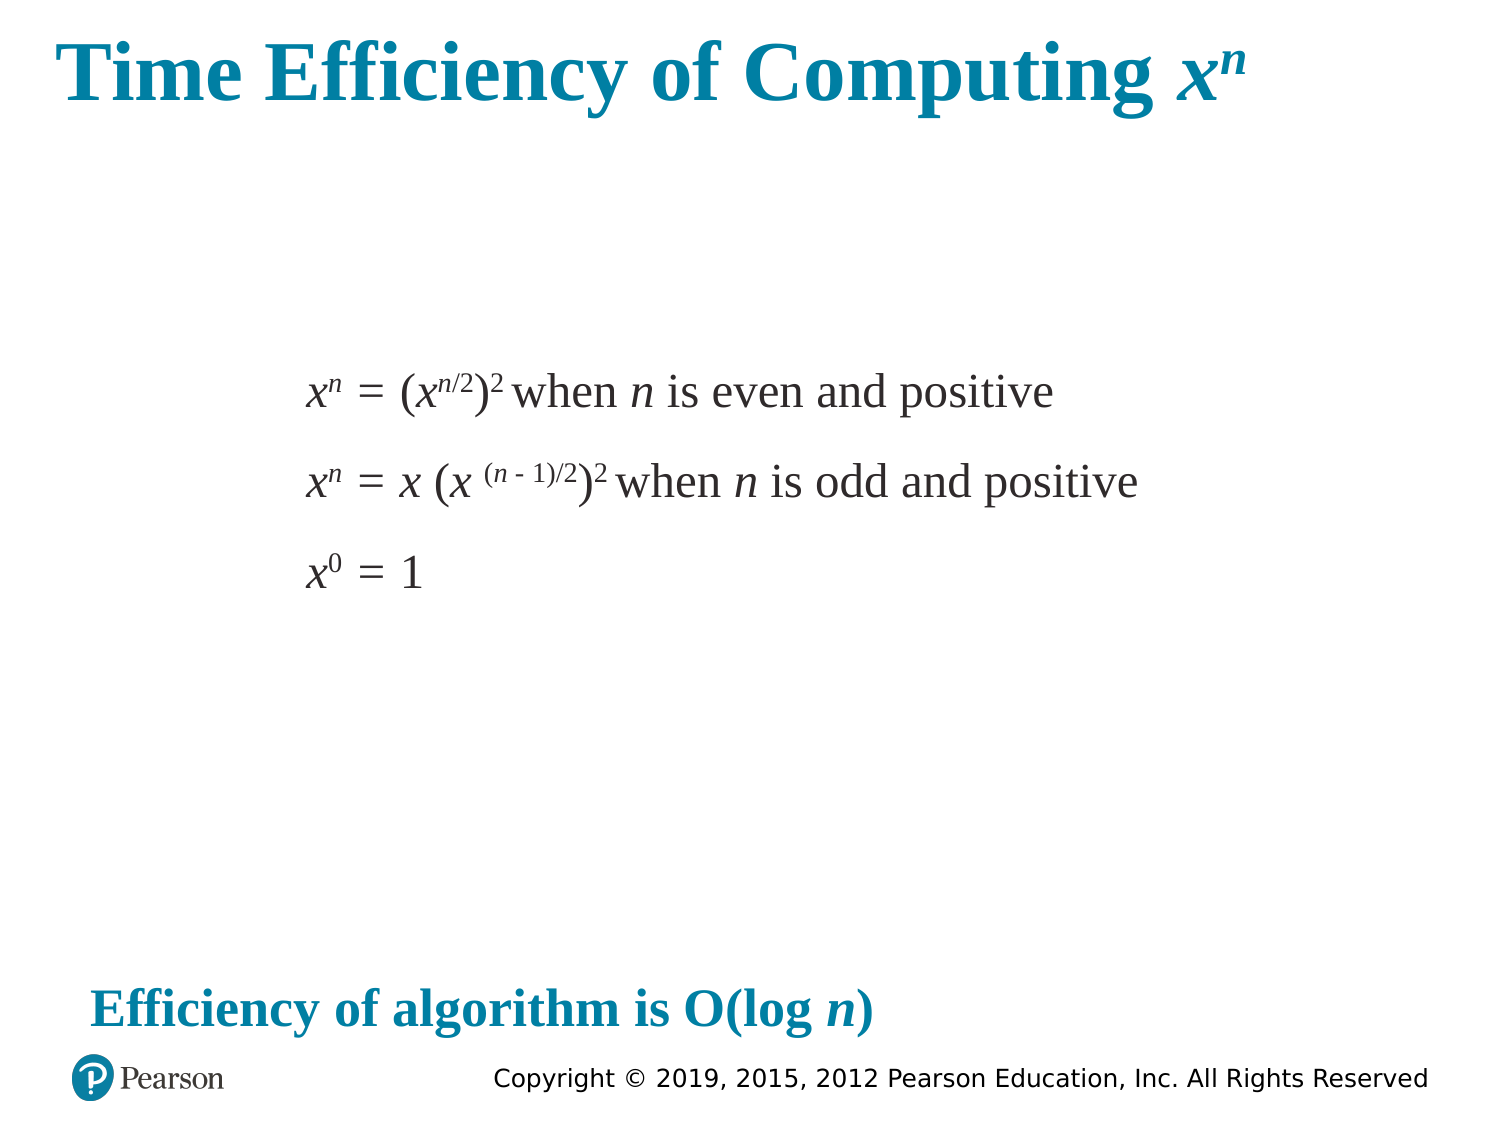

# Time Efficiency of Computing xn
xn = (xn/2)2 when n is even and positive
xn = x (x (n - 1)/2)2 when n is odd and positive
x0 = 1
Efficiency of algorithm is O(log n)